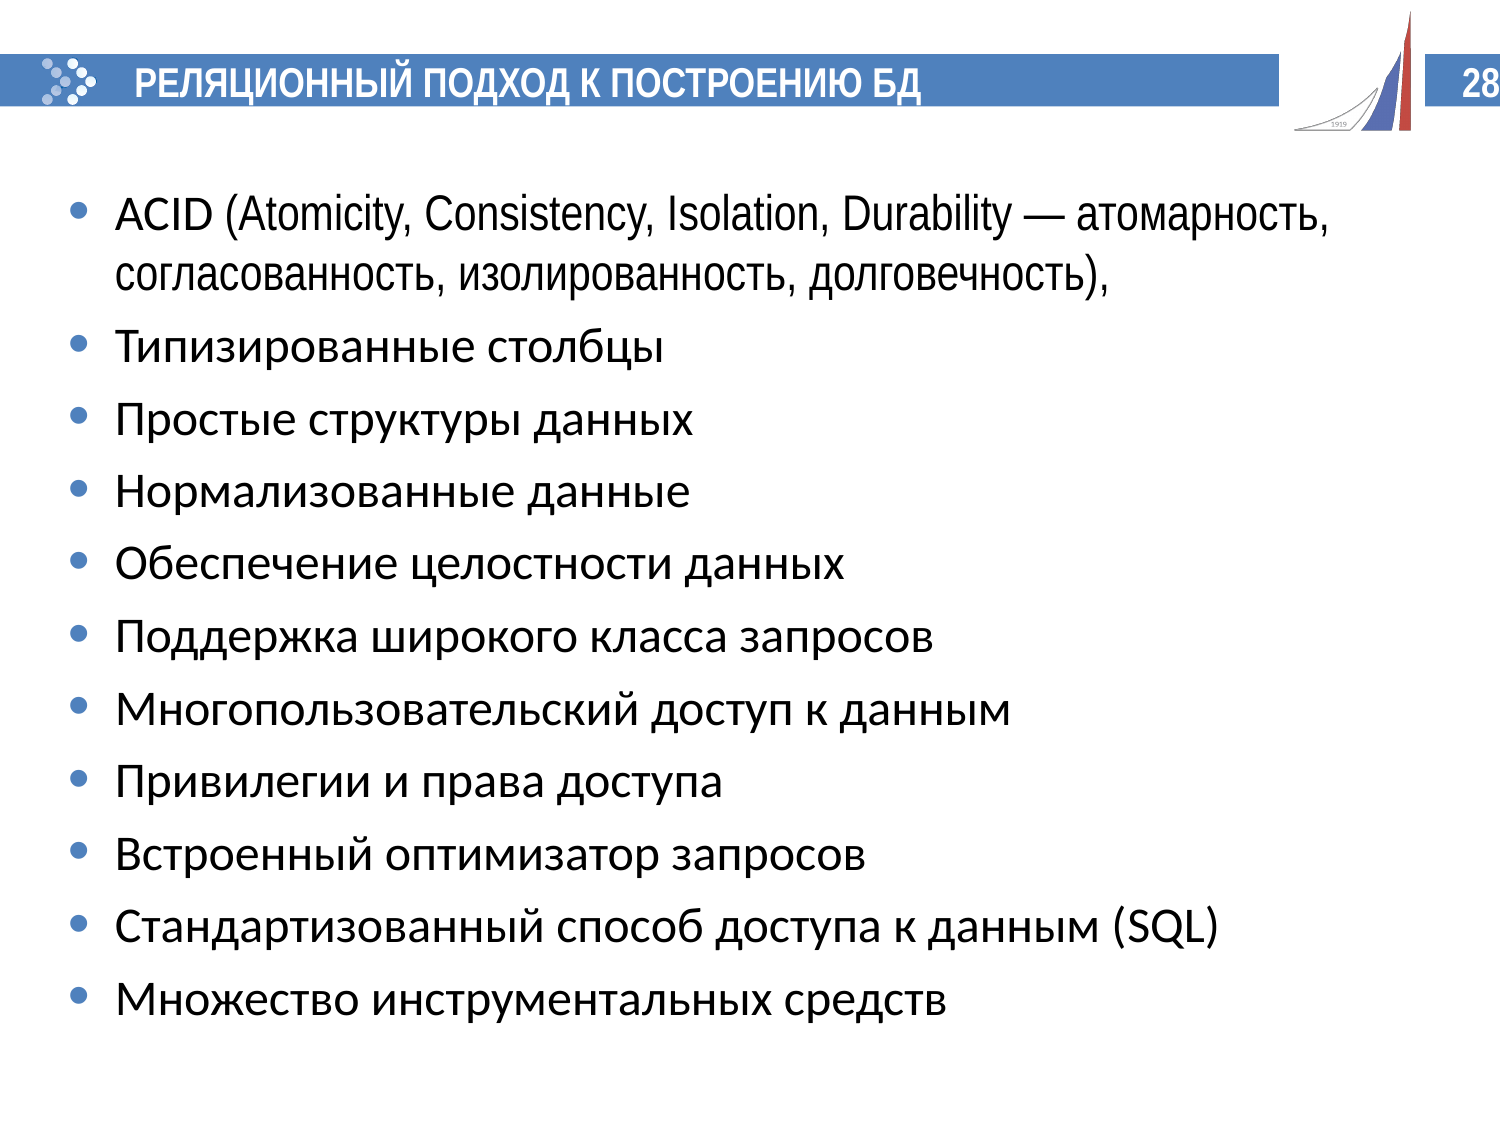

РЕЛЯЦИОННЫЙ ПОДХОД К ПОСТРОЕНИЮ БД
28
ACID (Atomicity, Consistency, Isolation, Durability — атомарность, согласованность, изолированность, долговечность),
Типизированные столбцы
Простые структуры данных
Нормализованные данные
Обеспечение целостности данных
Поддержка широкого класса запросов
Многопользовательский доступ к данным
Привилегии и права доступа
Встроенный оптимизатор запросов
Стандартизованный способ доступа к данным (SQL)
Множество инструментальных средств